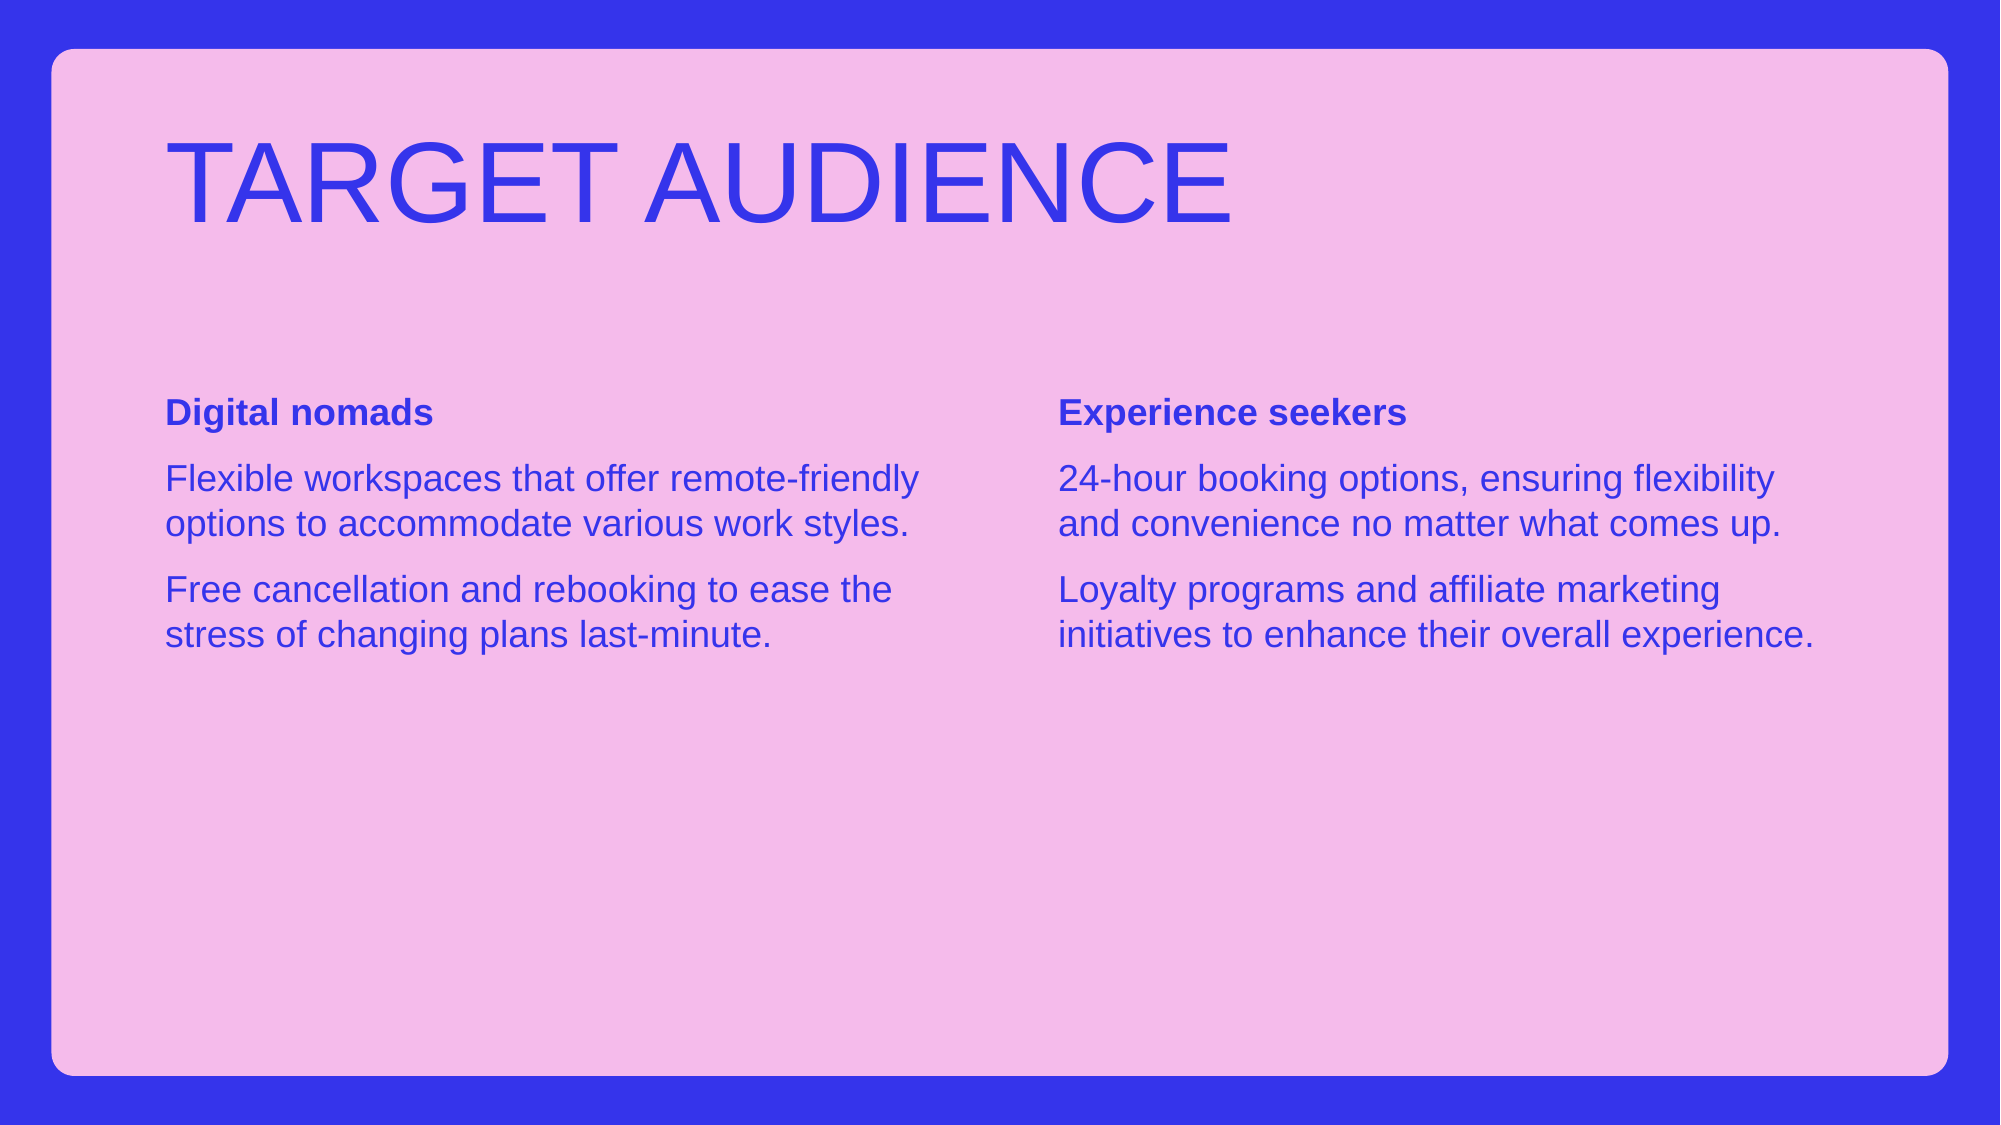

# Target audience
Digital nomads
Flexible workspaces that offer remote-friendly options to accommodate various work styles.
Free cancellation and rebooking to ease the stress of changing plans last-minute.
Experience seekers
24-hour booking options, ensuring flexibility and convenience no matter what comes up.
Loyalty programs and affiliate marketing initiatives to enhance their overall experience.